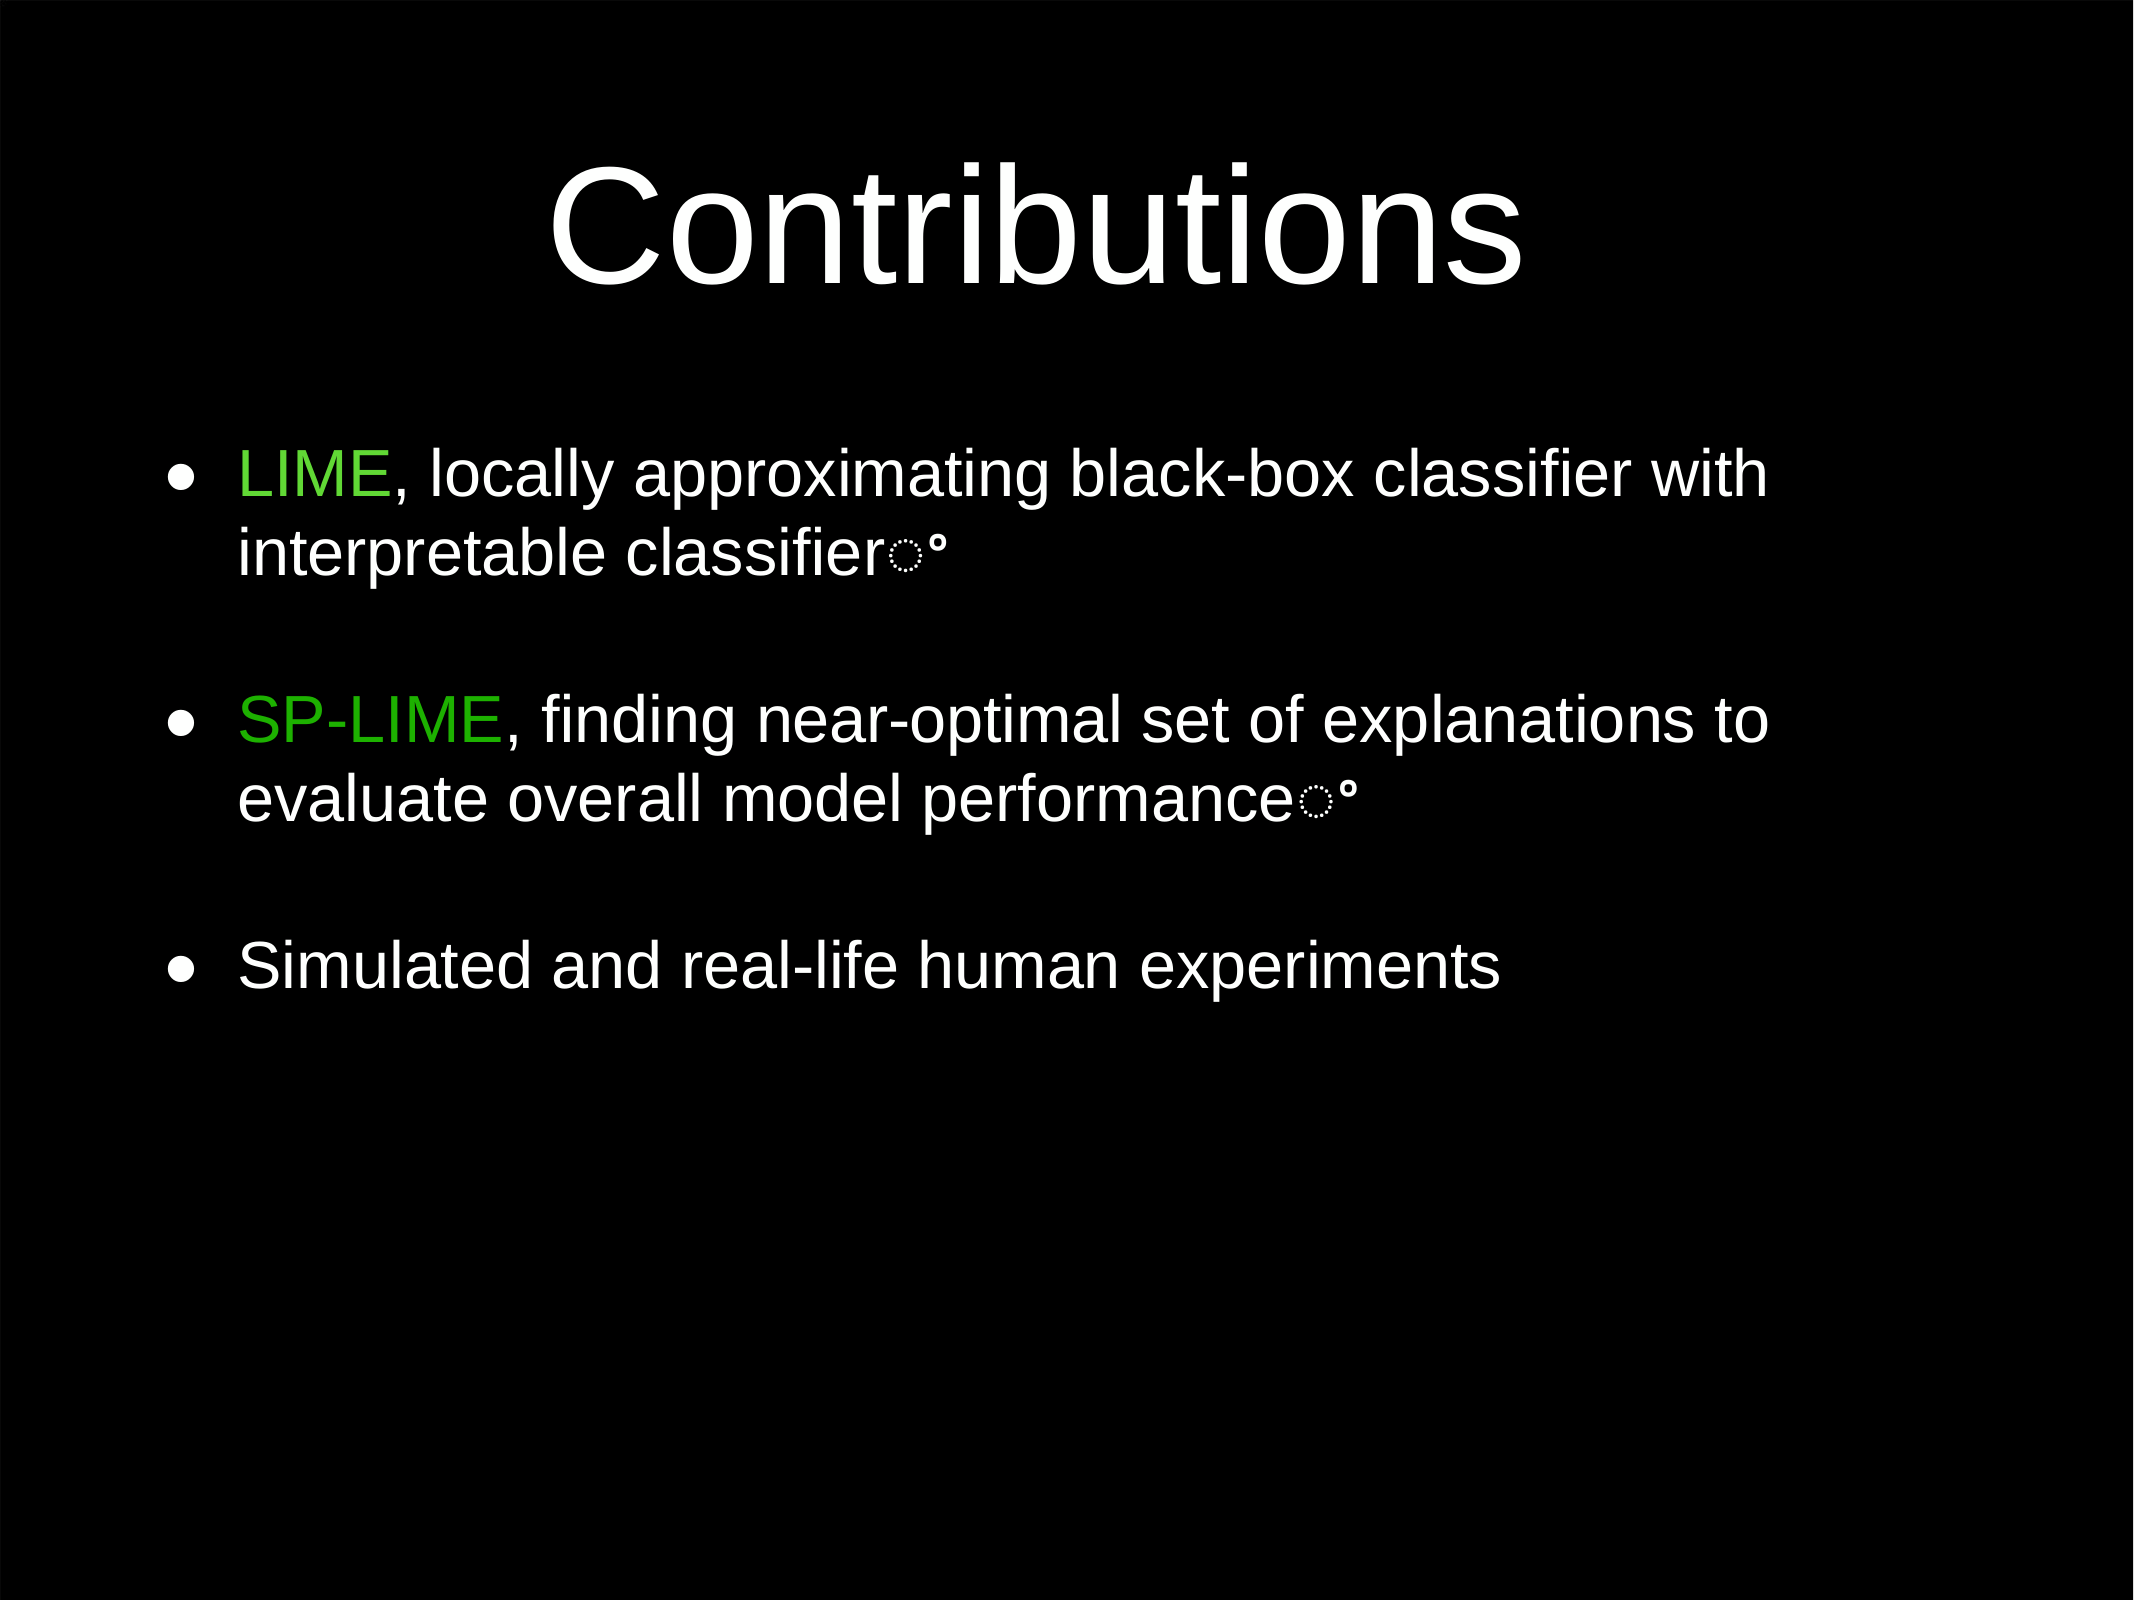

Contributions
•
•
•
LIME, locally approximating black-box classiﬁer with
interpretable classiﬁerꢀ
SP-LIME, ﬁnding near-optimal set of explanations to
evaluate overall model performanceꢀ
Simulated and real-life human experiments